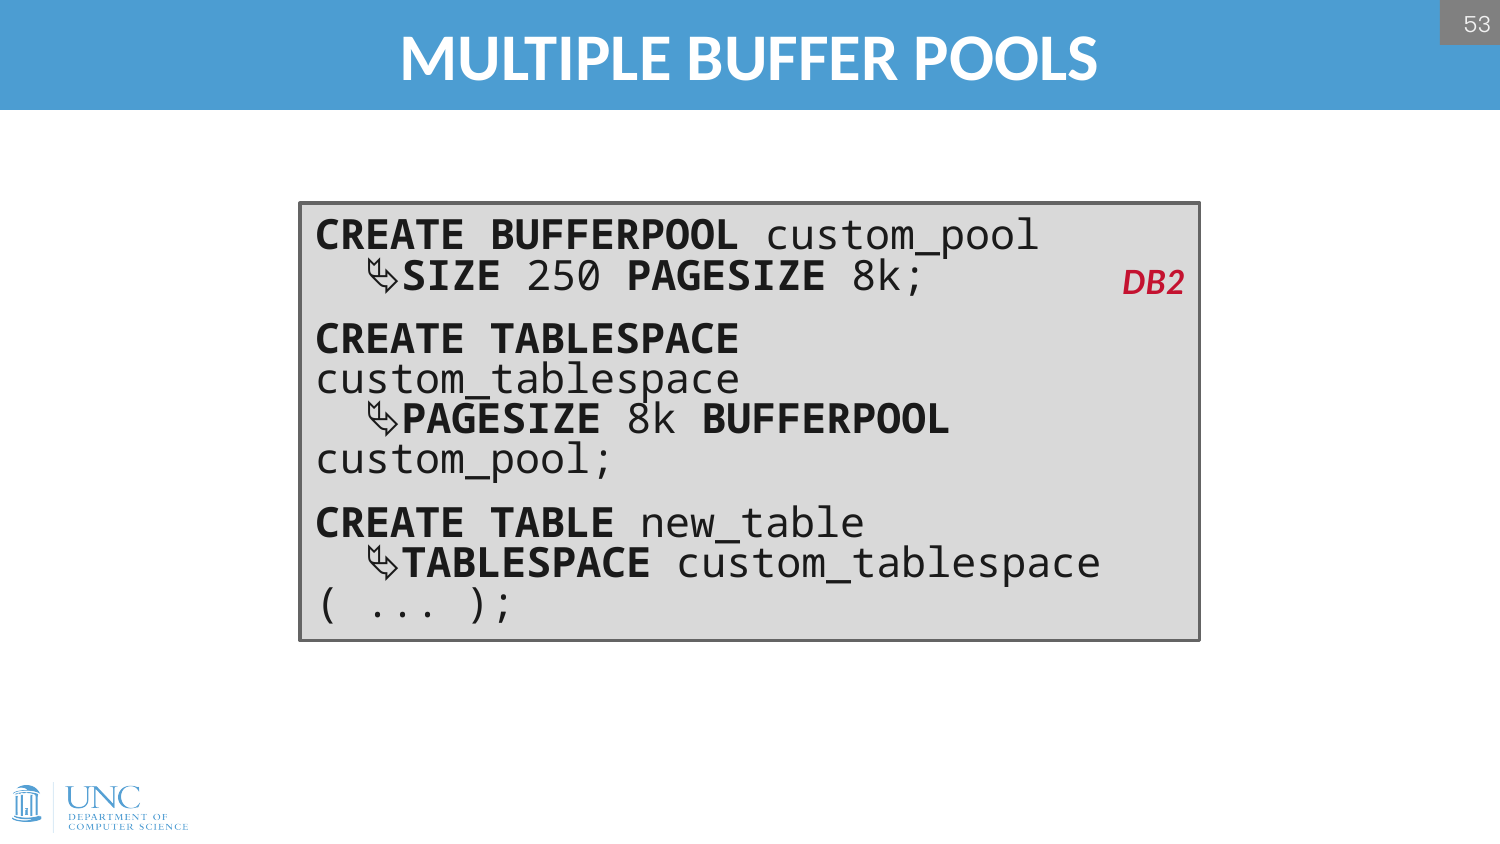

53
# MULTIPLE BUFFER POOLS
CREATE BUFFERPOOL custom_pool
  ⮱SIZE 250 PAGESIZE 8k;

CREATE TABLESPACE custom_tablespace
  ⮱PAGESIZE 8k BUFFERPOOL custom_pool;

CREATE TABLE new_table
  ⮱TABLESPACE custom_tablespace ( ... );
DB2